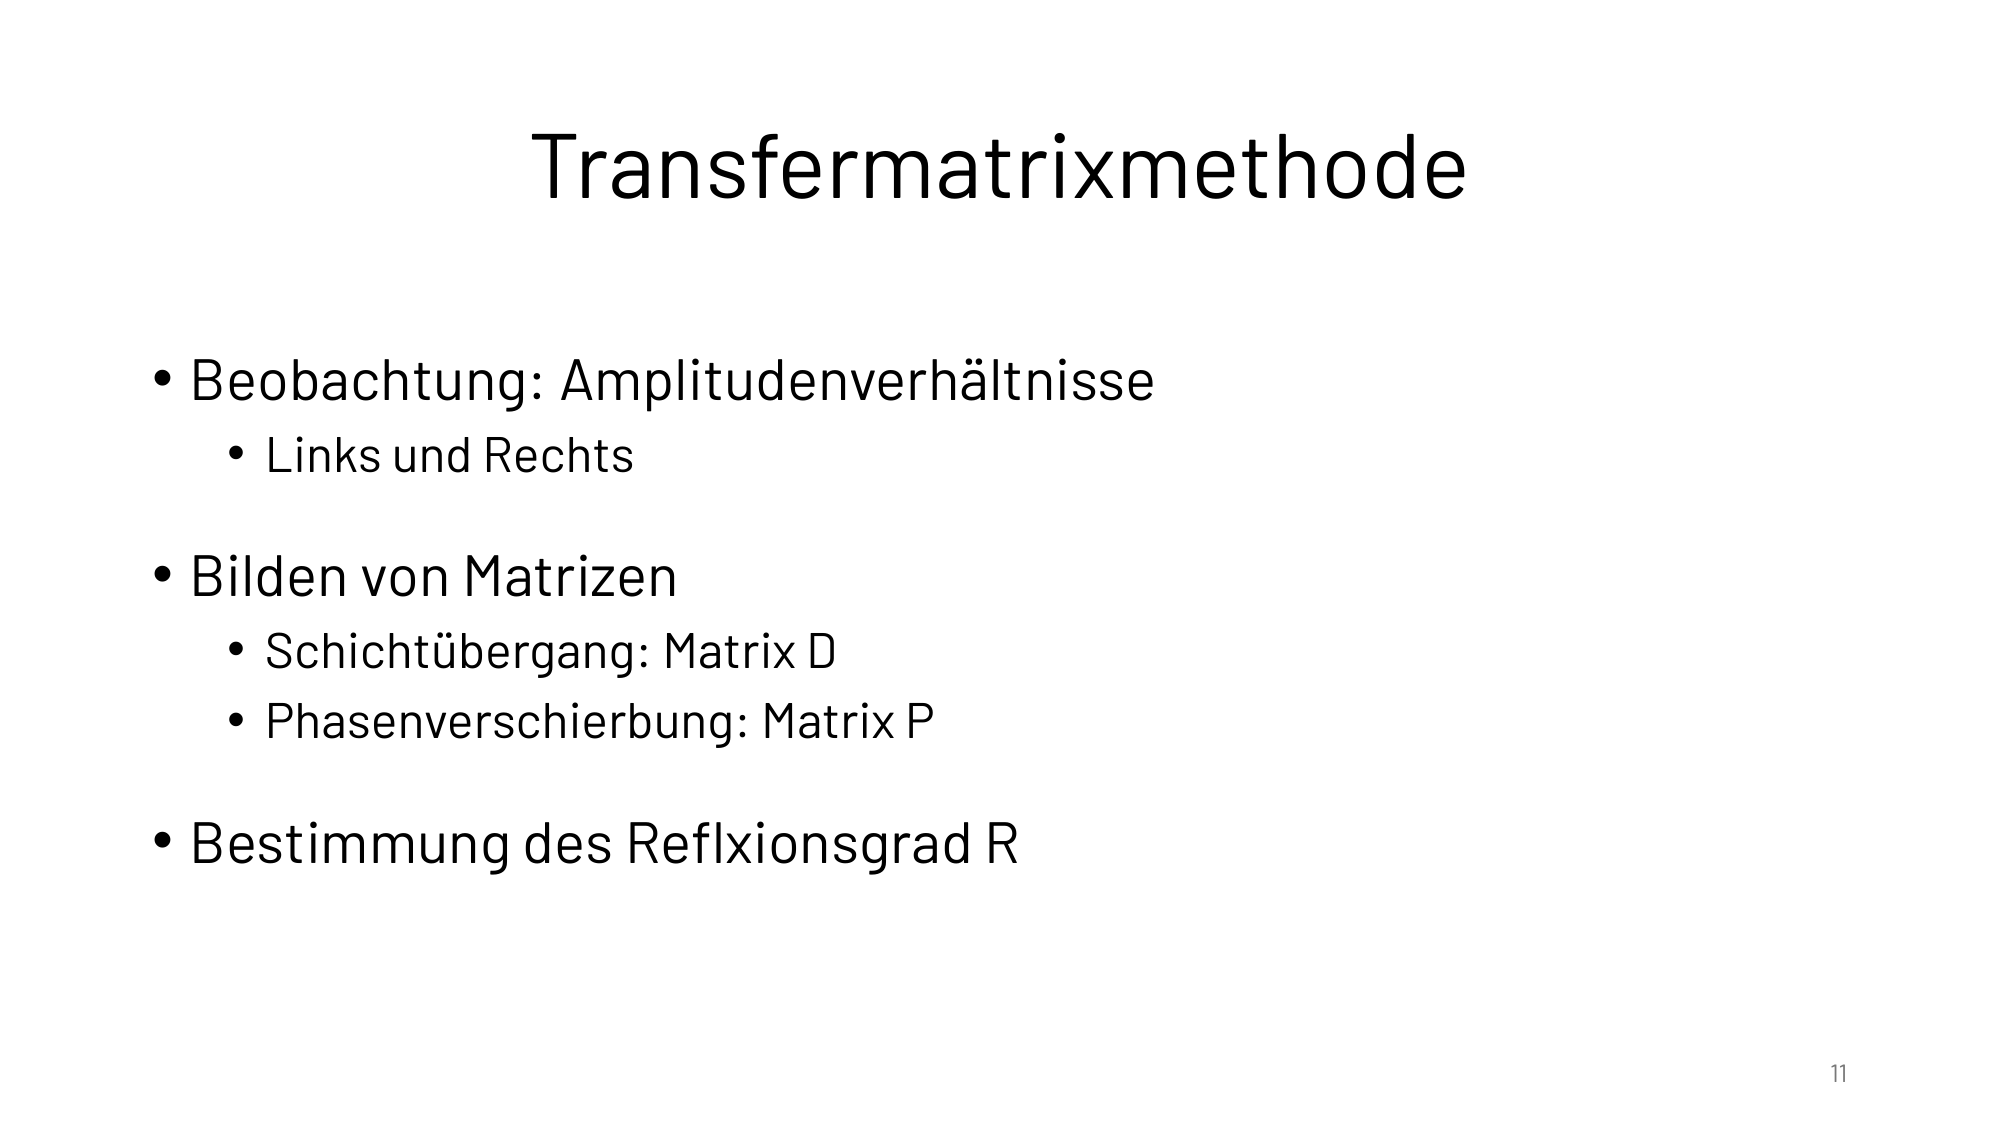

# Transfermatrixmethode
Beobachtung: Amplitudenverhältnisse
Links und Rechts
Bilden von Matrizen
Schichtübergang: Matrix D
Phasenverschierbung: Matrix P
Bestimmung des Reflxionsgrad R
11